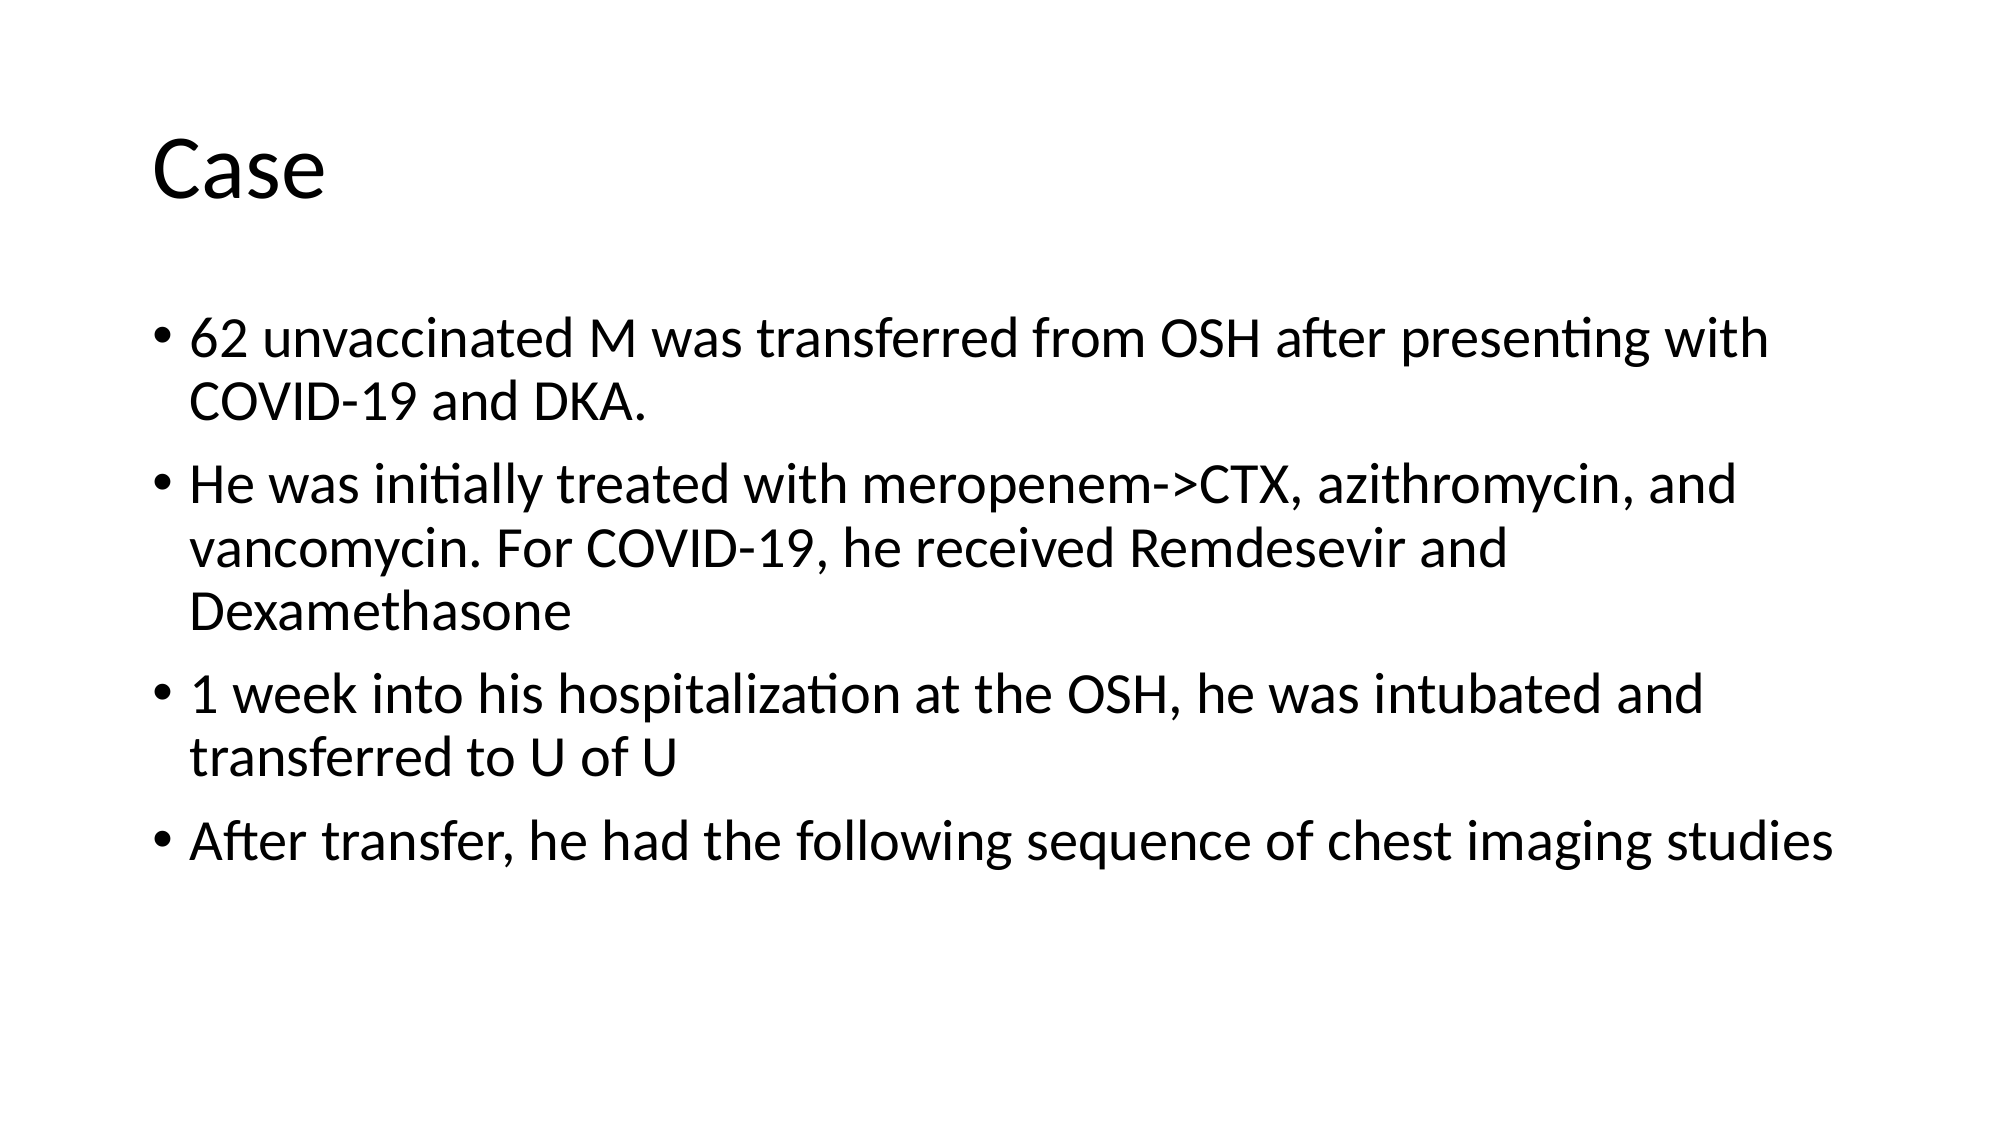

# Case
62 unvaccinated M was transferred from OSH after presenting with COVID-19 and DKA.
He was initially treated with meropenem->CTX, azithromycin, and vancomycin. For COVID-19, he received Remdesevir and Dexamethasone
1 week into his hospitalization at the OSH, he was intubated and transferred to U of U
After transfer, he had the following sequence of chest imaging studies